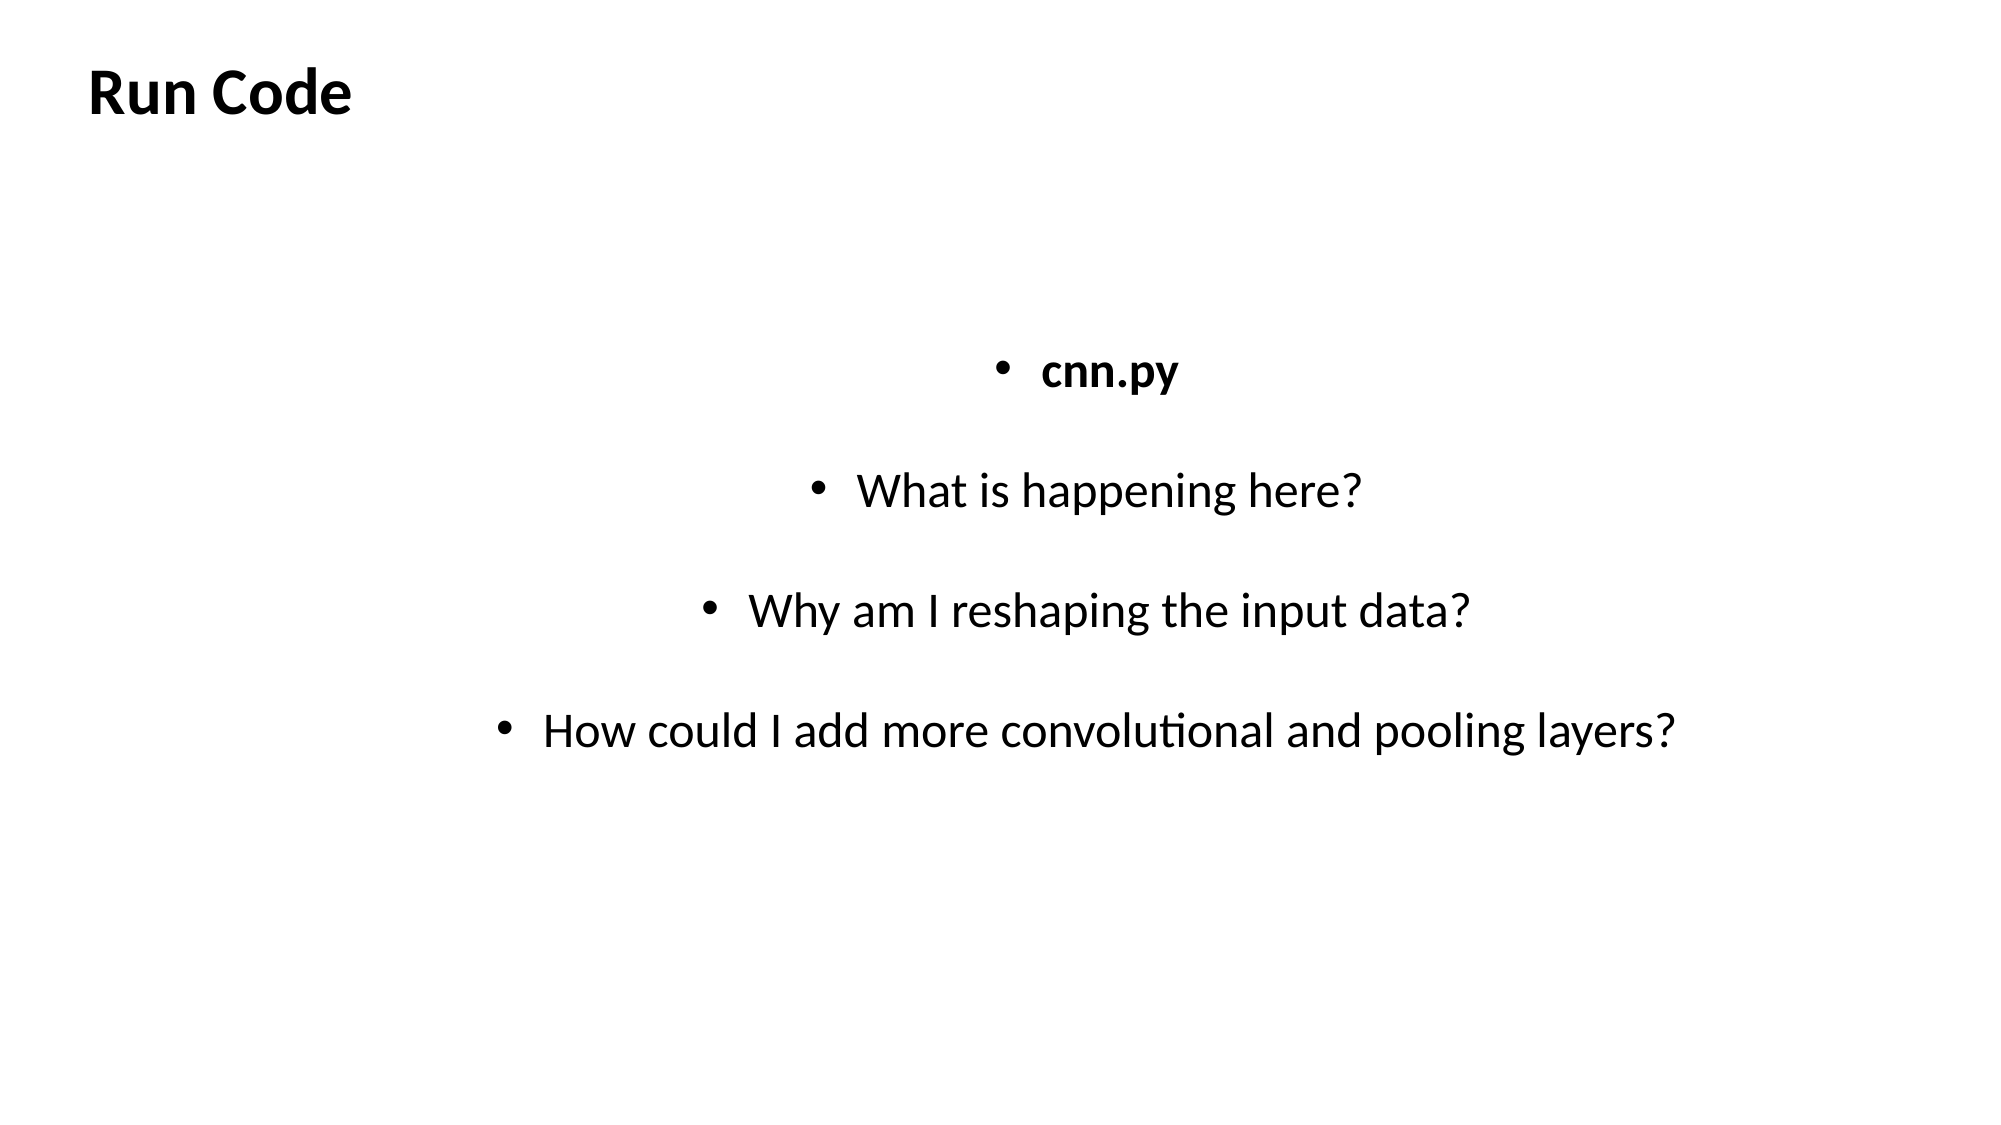

Run Code
cnn.py
What is happening here?
Why am I reshaping the input data?
How could I add more convolutional and pooling layers?